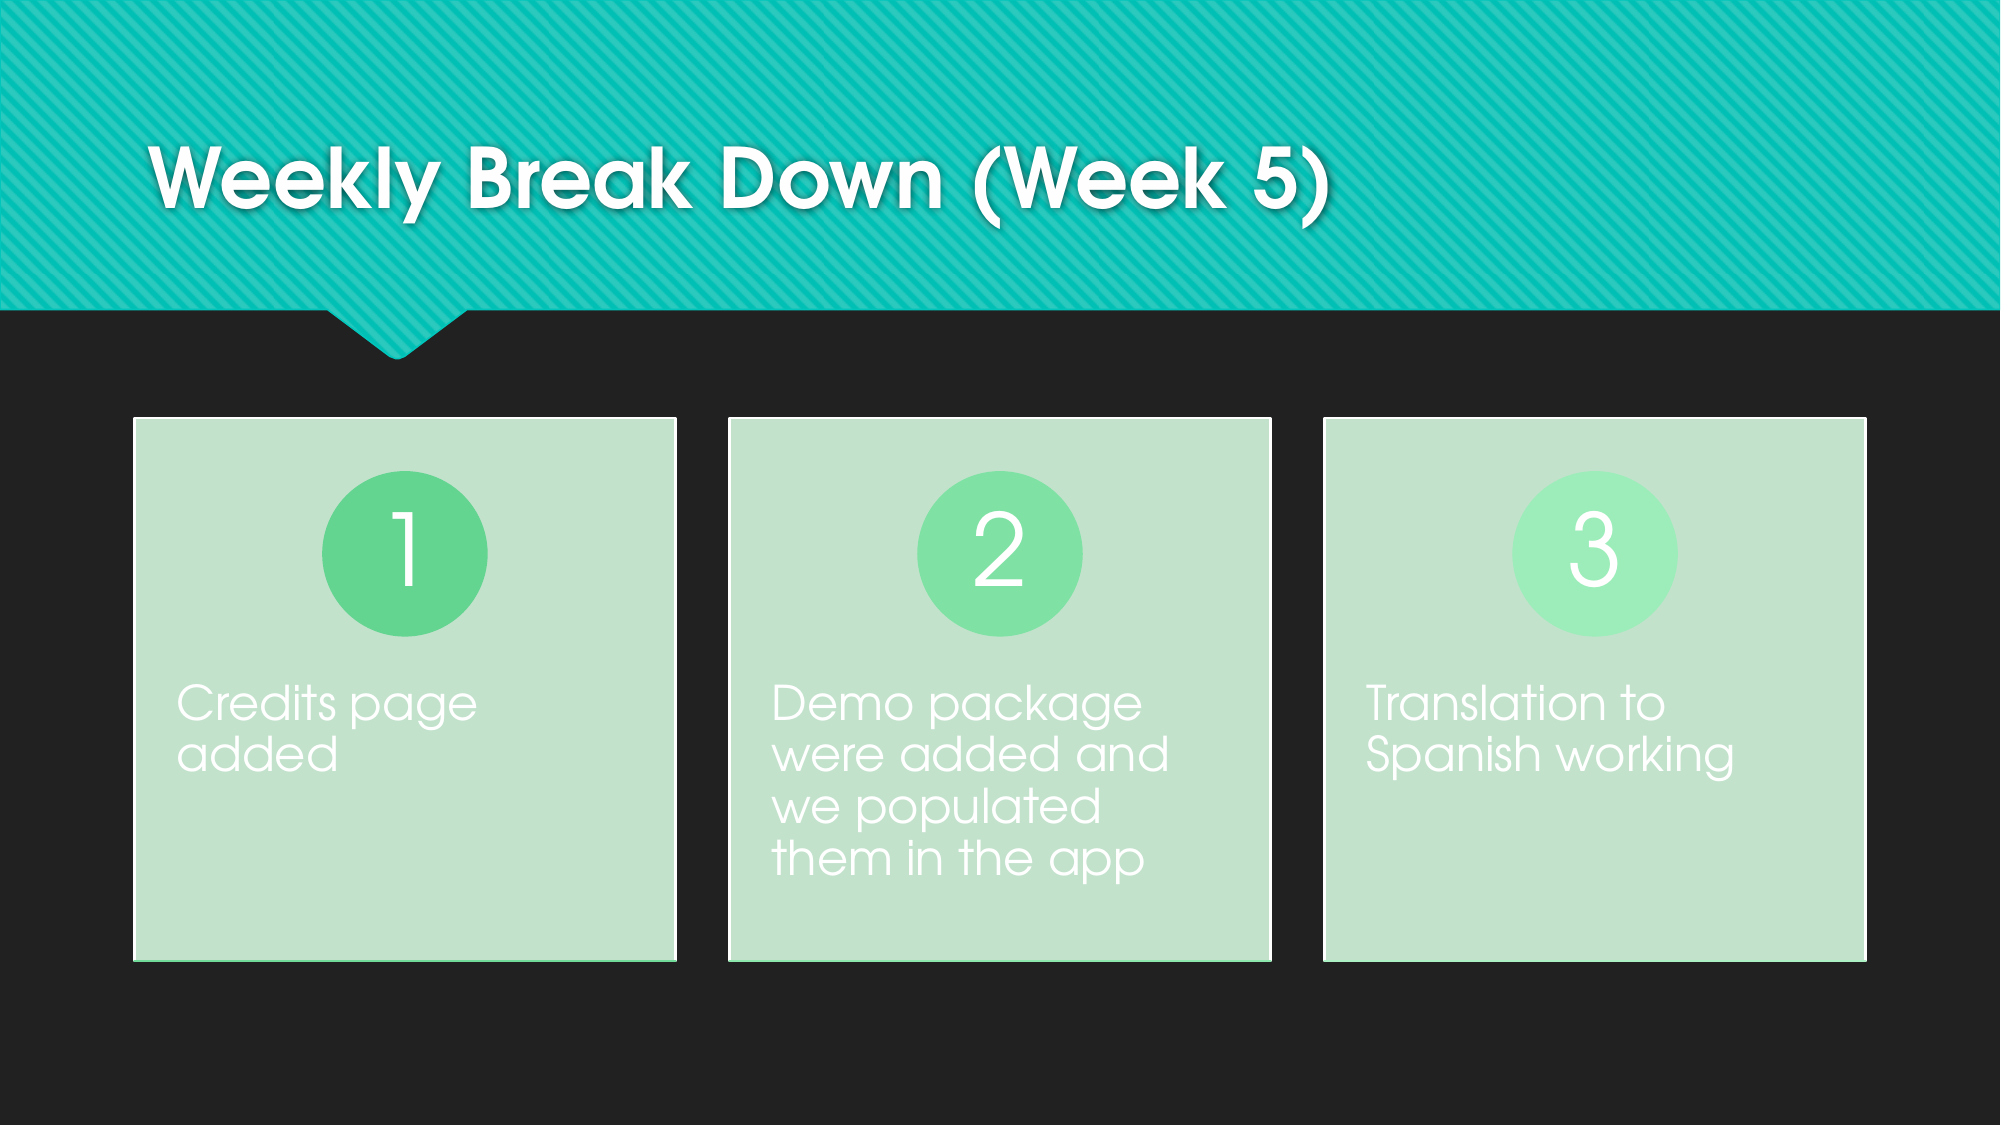

# Weekly Break Down (Week 5)
Credits page added
1
Demo package were added and we populated them in the app
2
Translation to Spanish working
3